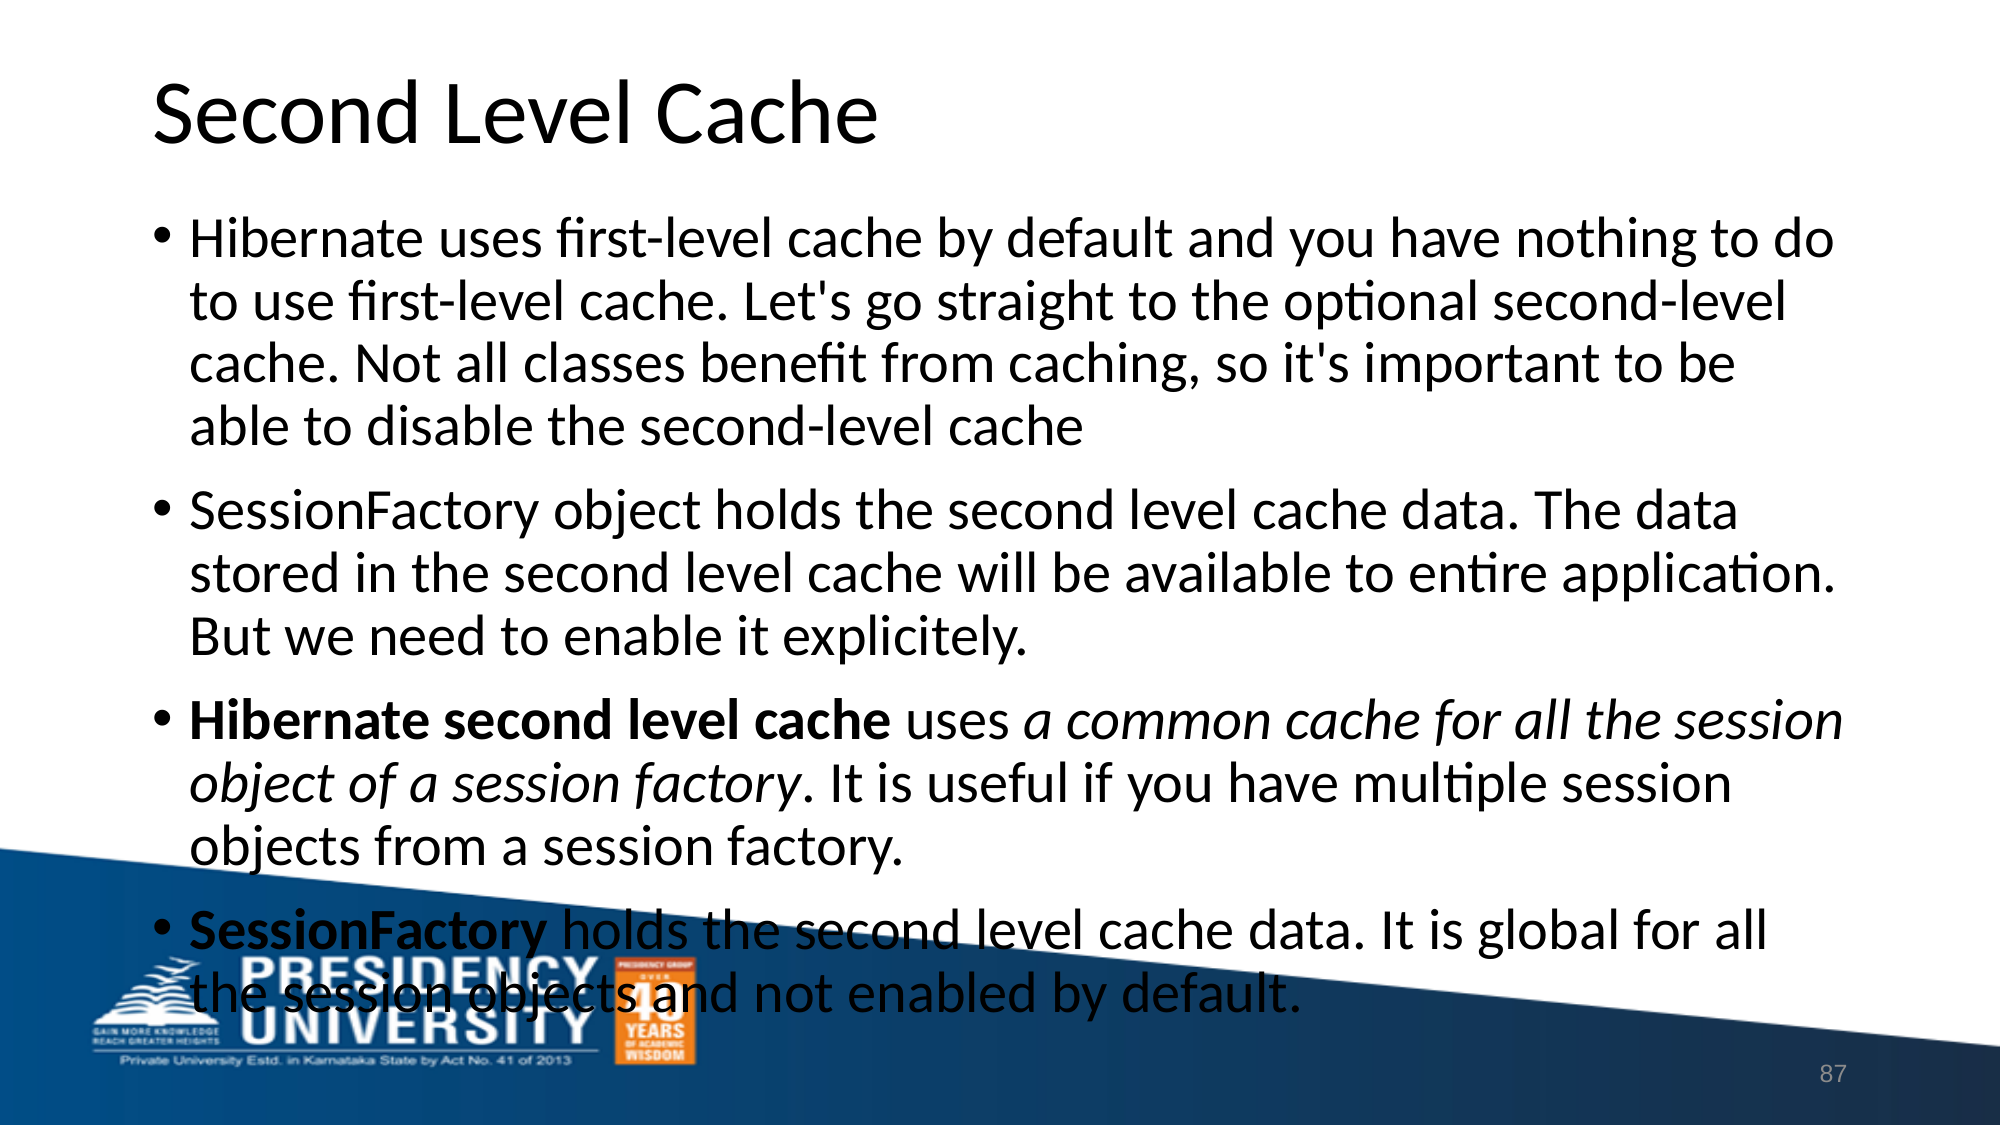

# Second Level Cache
Hibernate uses first-level cache by default and you have nothing to do to use first-level cache. Let's go straight to the optional second-level cache. Not all classes benefit from caching, so it's important to be able to disable the second-level cache
SessionFactory object holds the second level cache data. The data stored in the second level cache will be available to entire application. But we need to enable it explicitely.
Hibernate second level cache uses a common cache for all the session object of a session factory. It is useful if you have multiple session objects from a session factory.
SessionFactory holds the second level cache data. It is global for all the session objects and not enabled by default.

87